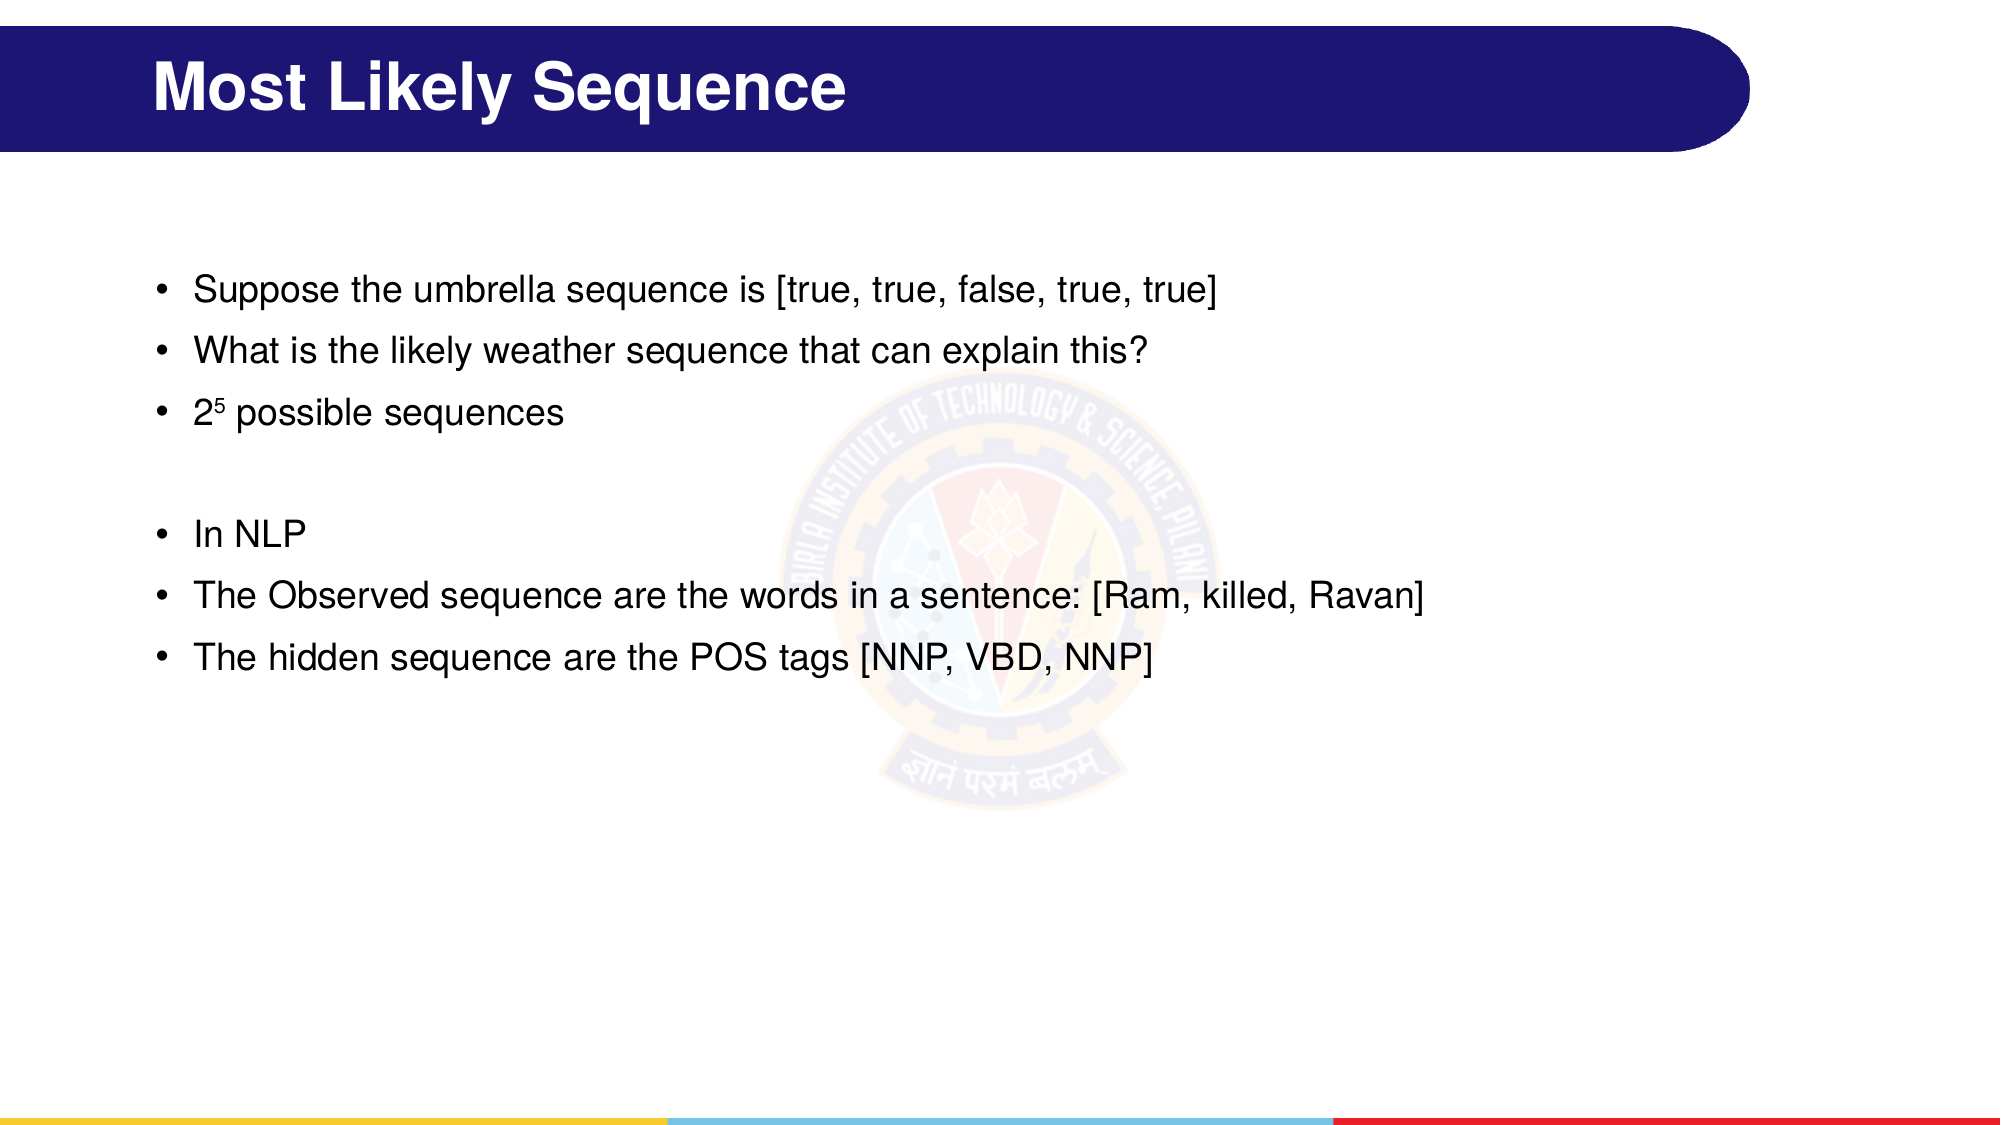

# Most Likely Sequence

Suppose the umbrella sequence is [true, true, false, true, true]
What is the likely weather sequence that can explain this?
25 possible sequences

In NLP
The Observed sequence are the words in a sentence: [Ram, killed, Ravan]
The hidden sequence are the POS tags [NNP, VBD, NNP]